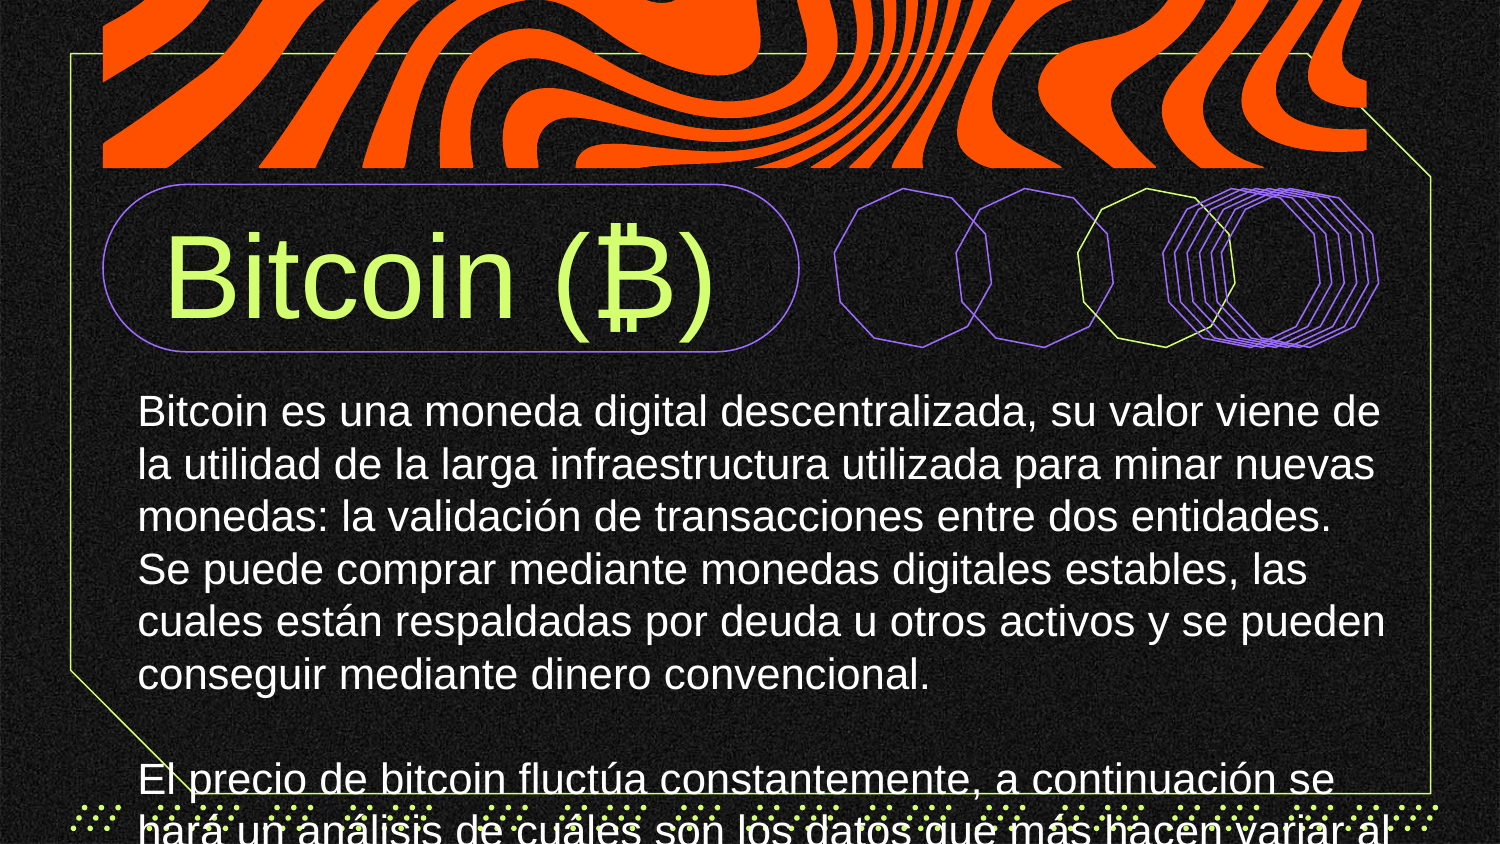

# Bitcoin (₿)
Bitcoin es una moneda digital descentralizada, su valor viene de la utilidad de la larga infraestructura utilizada para minar nuevas monedas: la validación de transacciones entre dos entidades. Se puede comprar mediante monedas digitales estables, las cuales están respaldadas por deuda u otros activos y se pueden conseguir mediante dinero convencional.

El precio de bitcoin fluctúa constantemente, a continuación se hará un análisis de cuáles son los datos que más hacen variar al mismo para así poder predecir su futuro comportamiento.